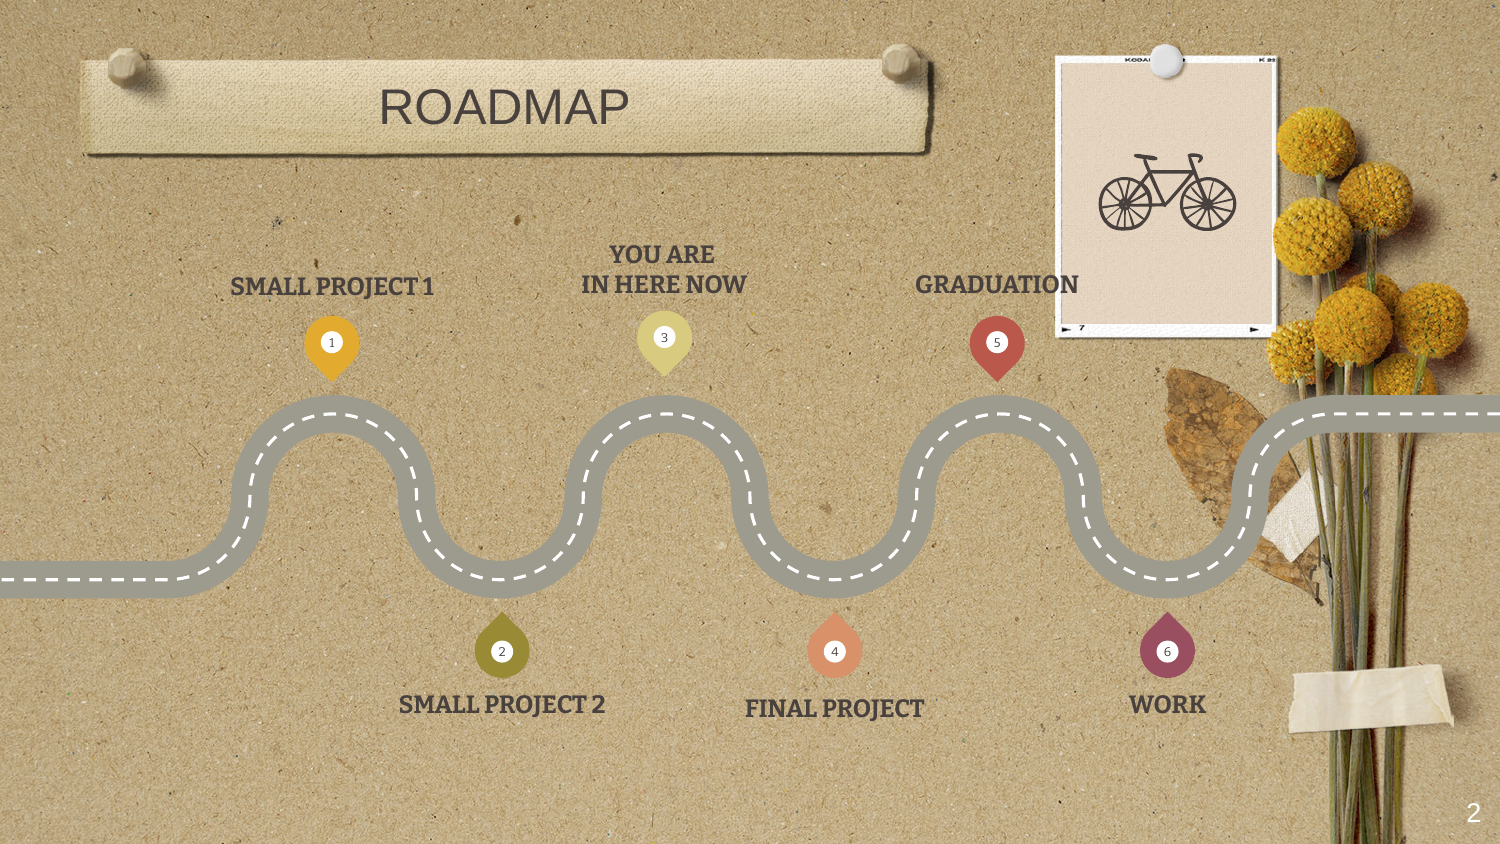

# ROADMAP

YOU ARE
IN HERE NOW
GRADUATION
SMALL PROJECT 1

3

1

5

2

4

6
SMALL PROJECT 2
WORK
FINAL PROJECT
2